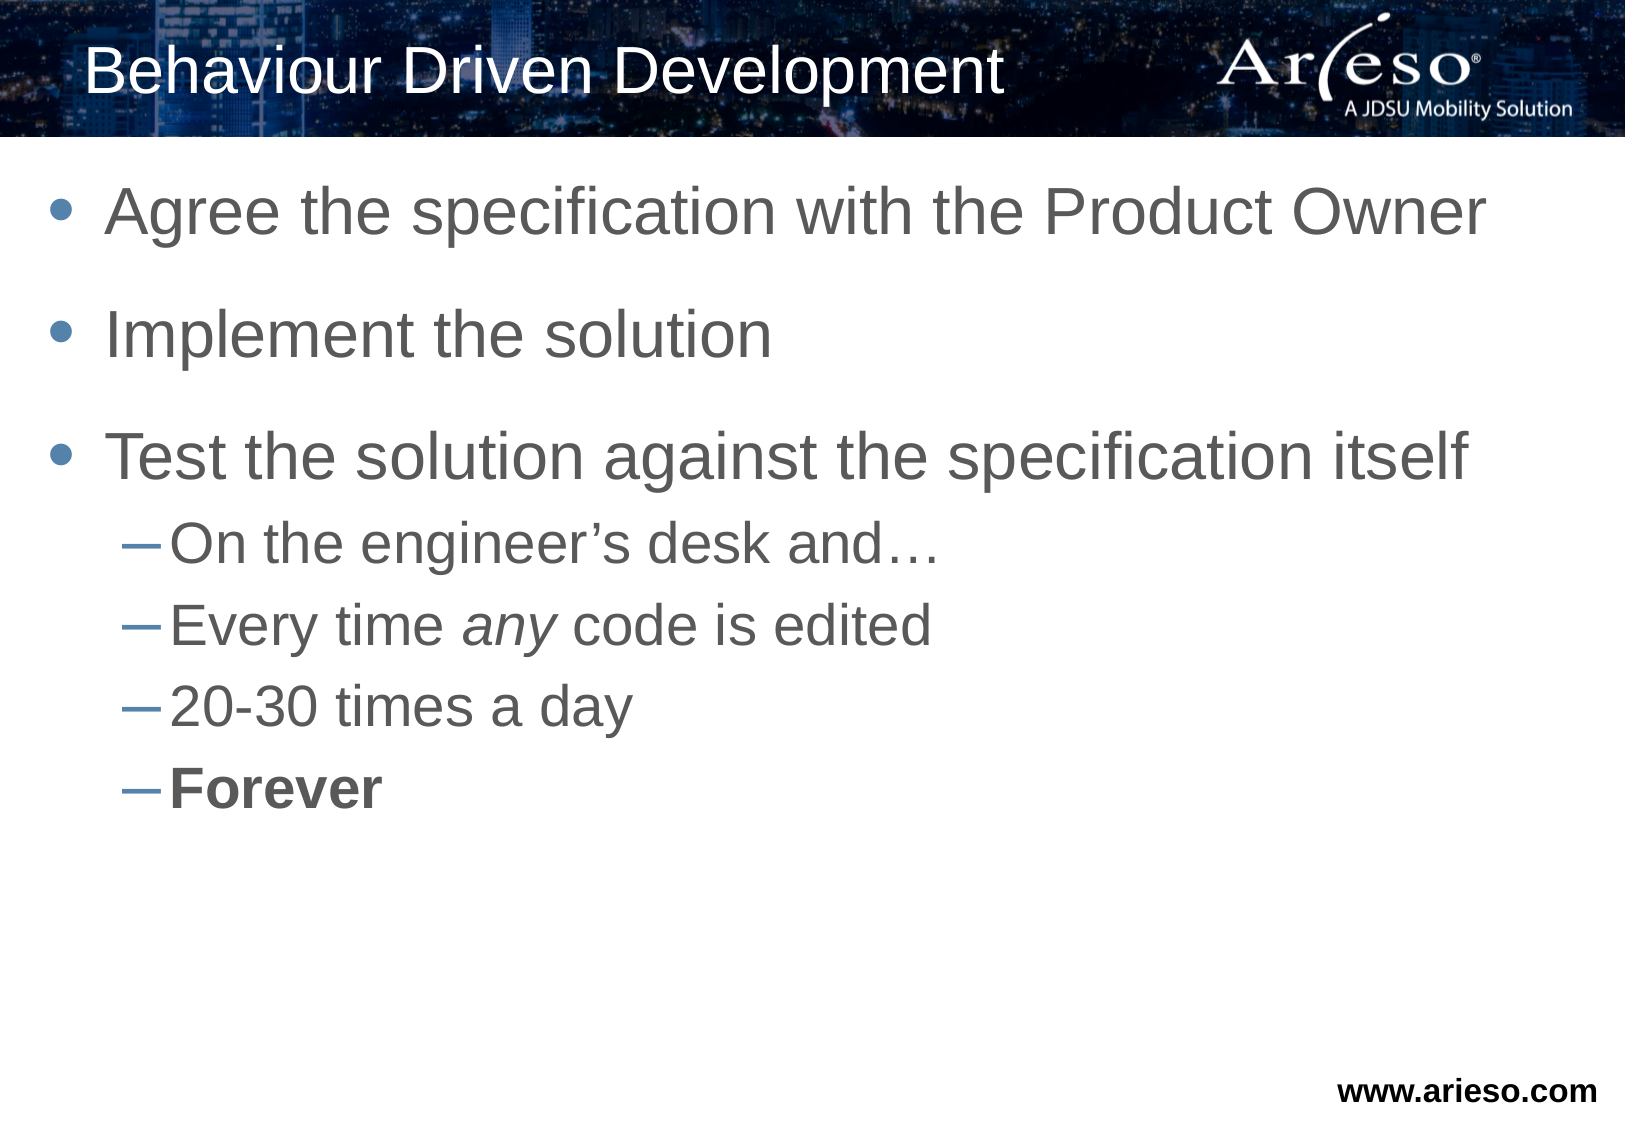

# Behaviour Driven Development
Agree the specification with the Product Owner

Implement the solution

Test the solution against the specification itself
On the engineer’s desk and…
Every time any code is edited
20-30 times a day
Forever